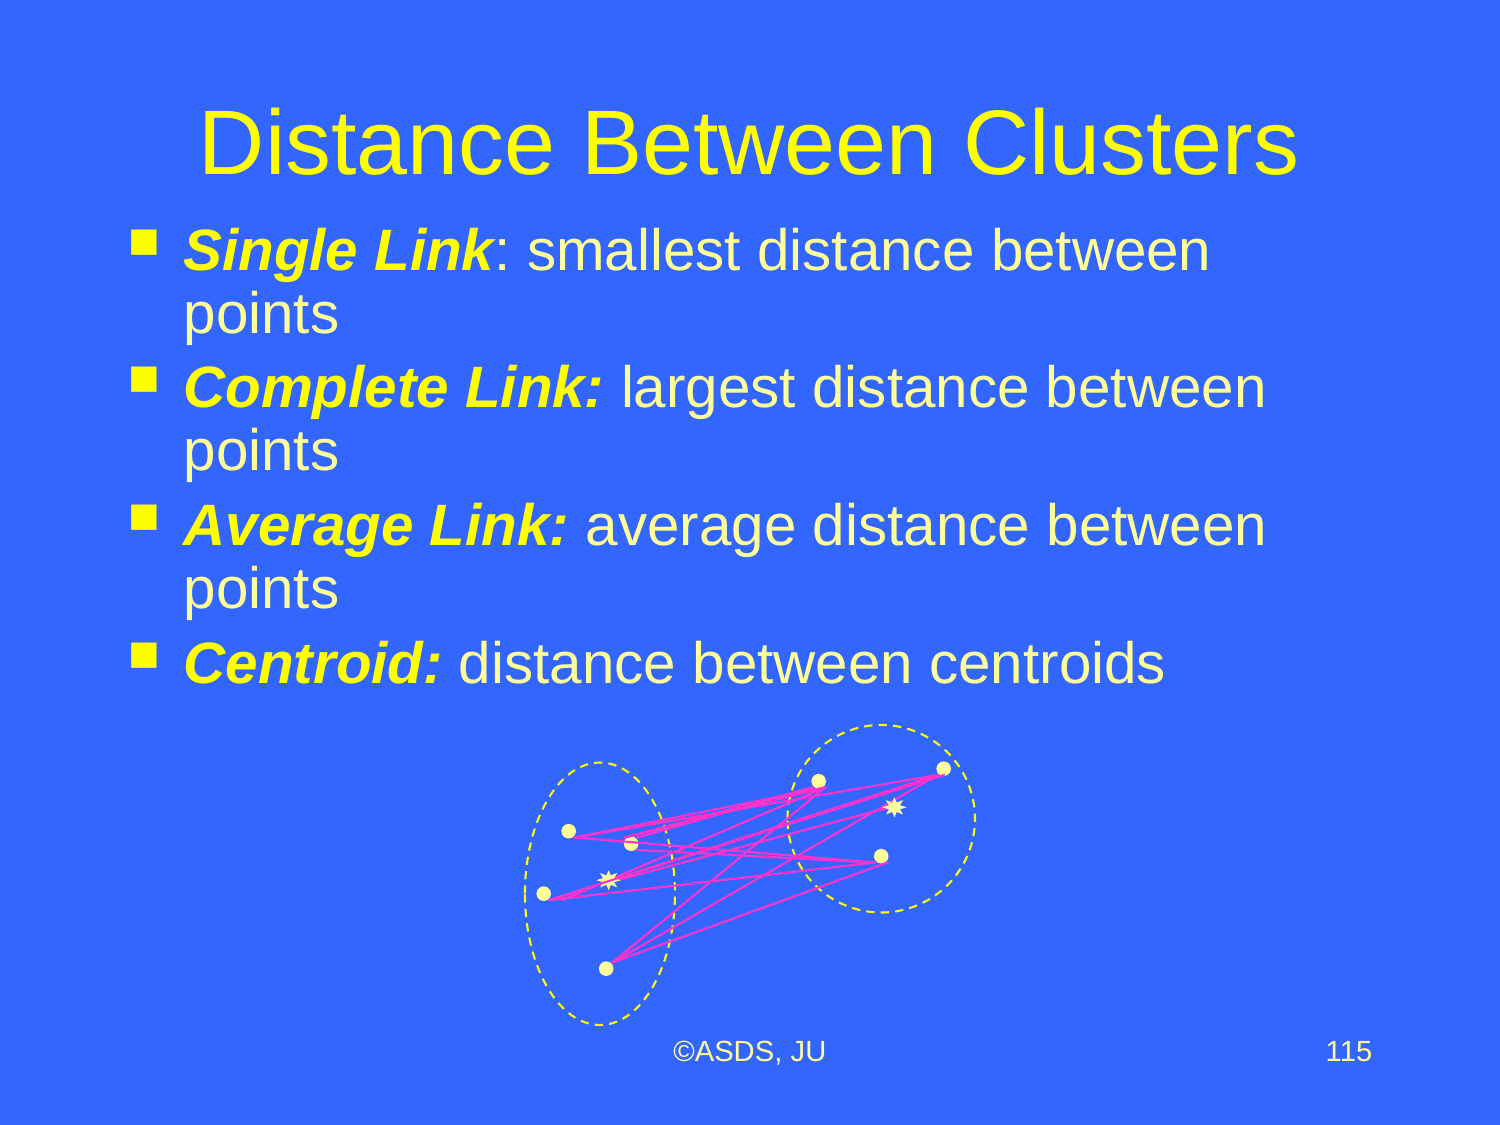

# Distance Between Clusters
Single Link: smallest distance between points
Complete Link: largest distance between points
Average Link: average distance between points
Centroid: distance between centroids

©ASDS, JU
115